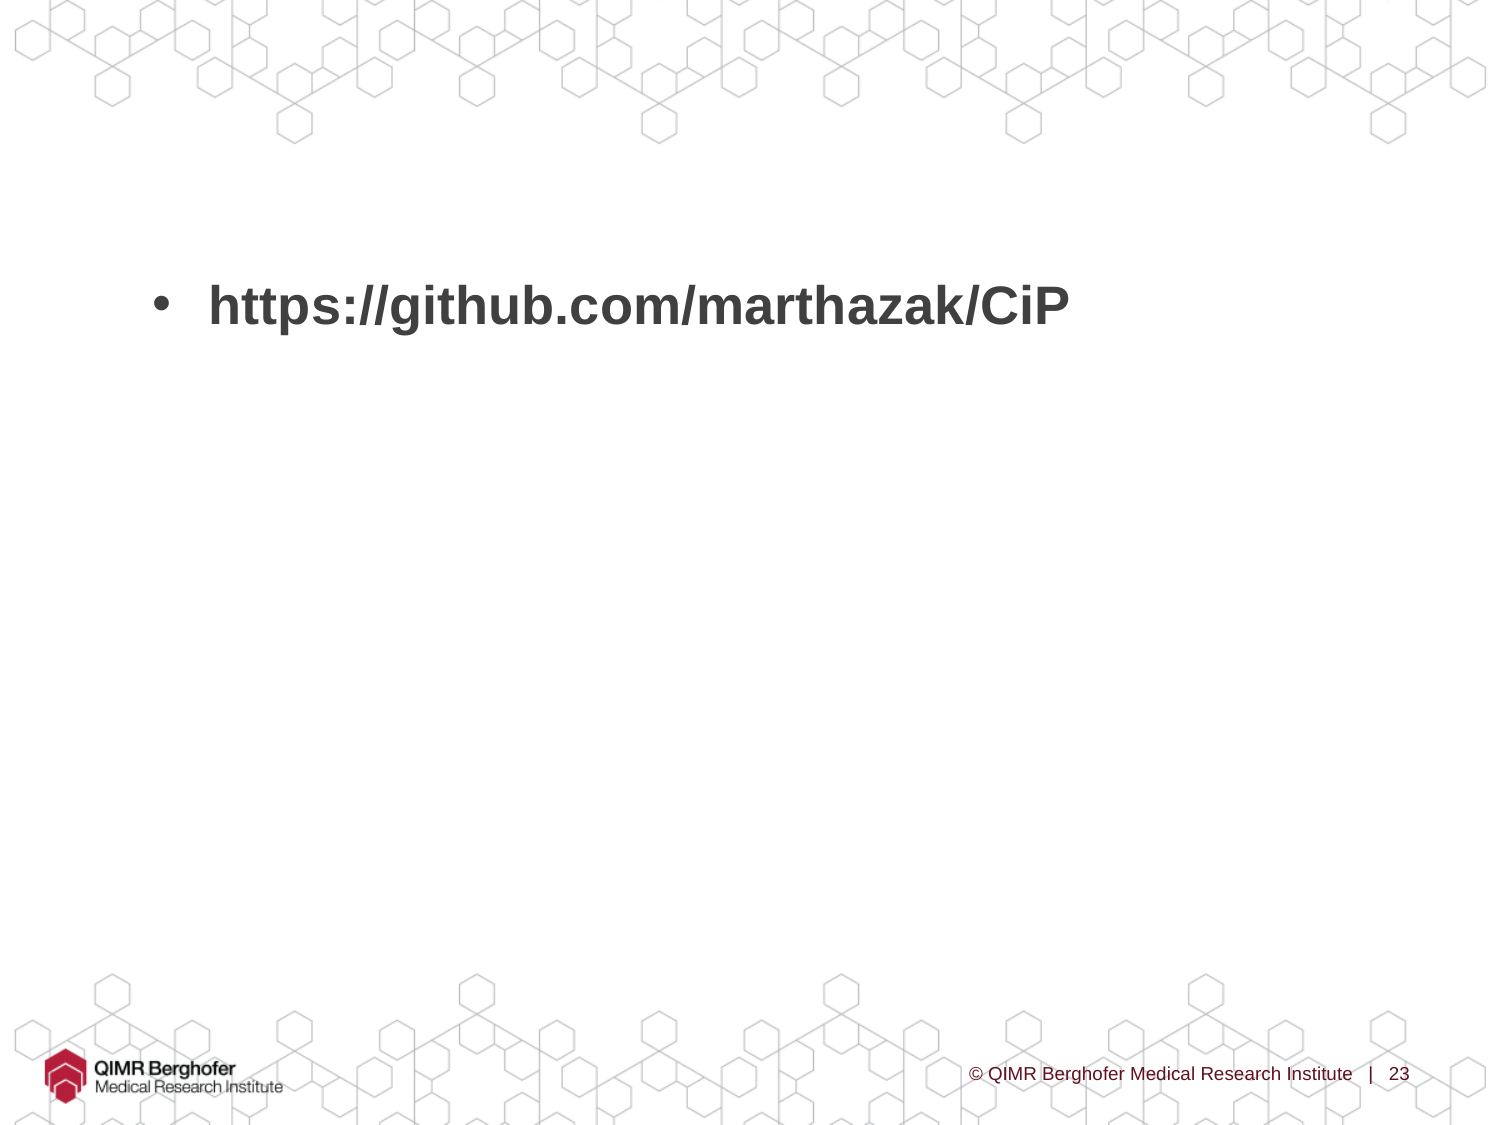

#
https://github.com/marthazak/CiP
© QIMR Berghofer Medical Research Institute   |   23